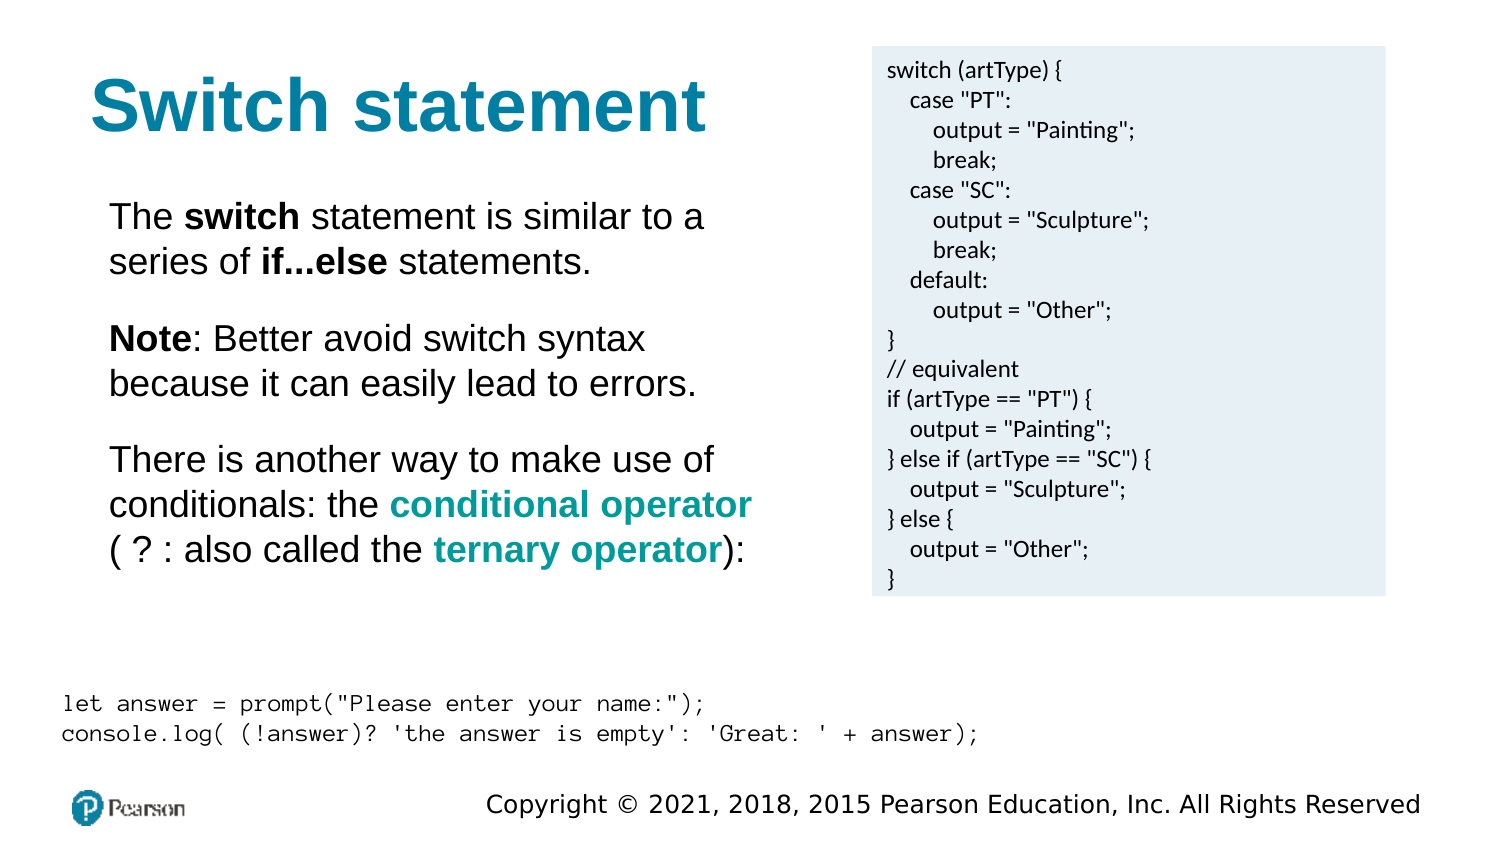

# Switch statement
switch (artType) {
    case "PT":
        output = "Painting";
        break;
    case "SC":
        output = "Sculpture";
        break;
    default:
        output = "Other";
}
// equivalent
if (artType == "PT") {
    output = "Painting";
} else if (artType == "SC") {
    output = "Sculpture";
} else {
    output = "Other";
}
The switch statement is similar to a series of if...else statements.
Note: Better avoid switch syntax because it can easily lead to errors.
There is another way to make use of conditionals: the conditional operator ( ? : also called the ternary operator):
      let answer = prompt("Please enter your name:");
      console.log( (!answer)? 'the answer is empty': 'Great: ' + answer);